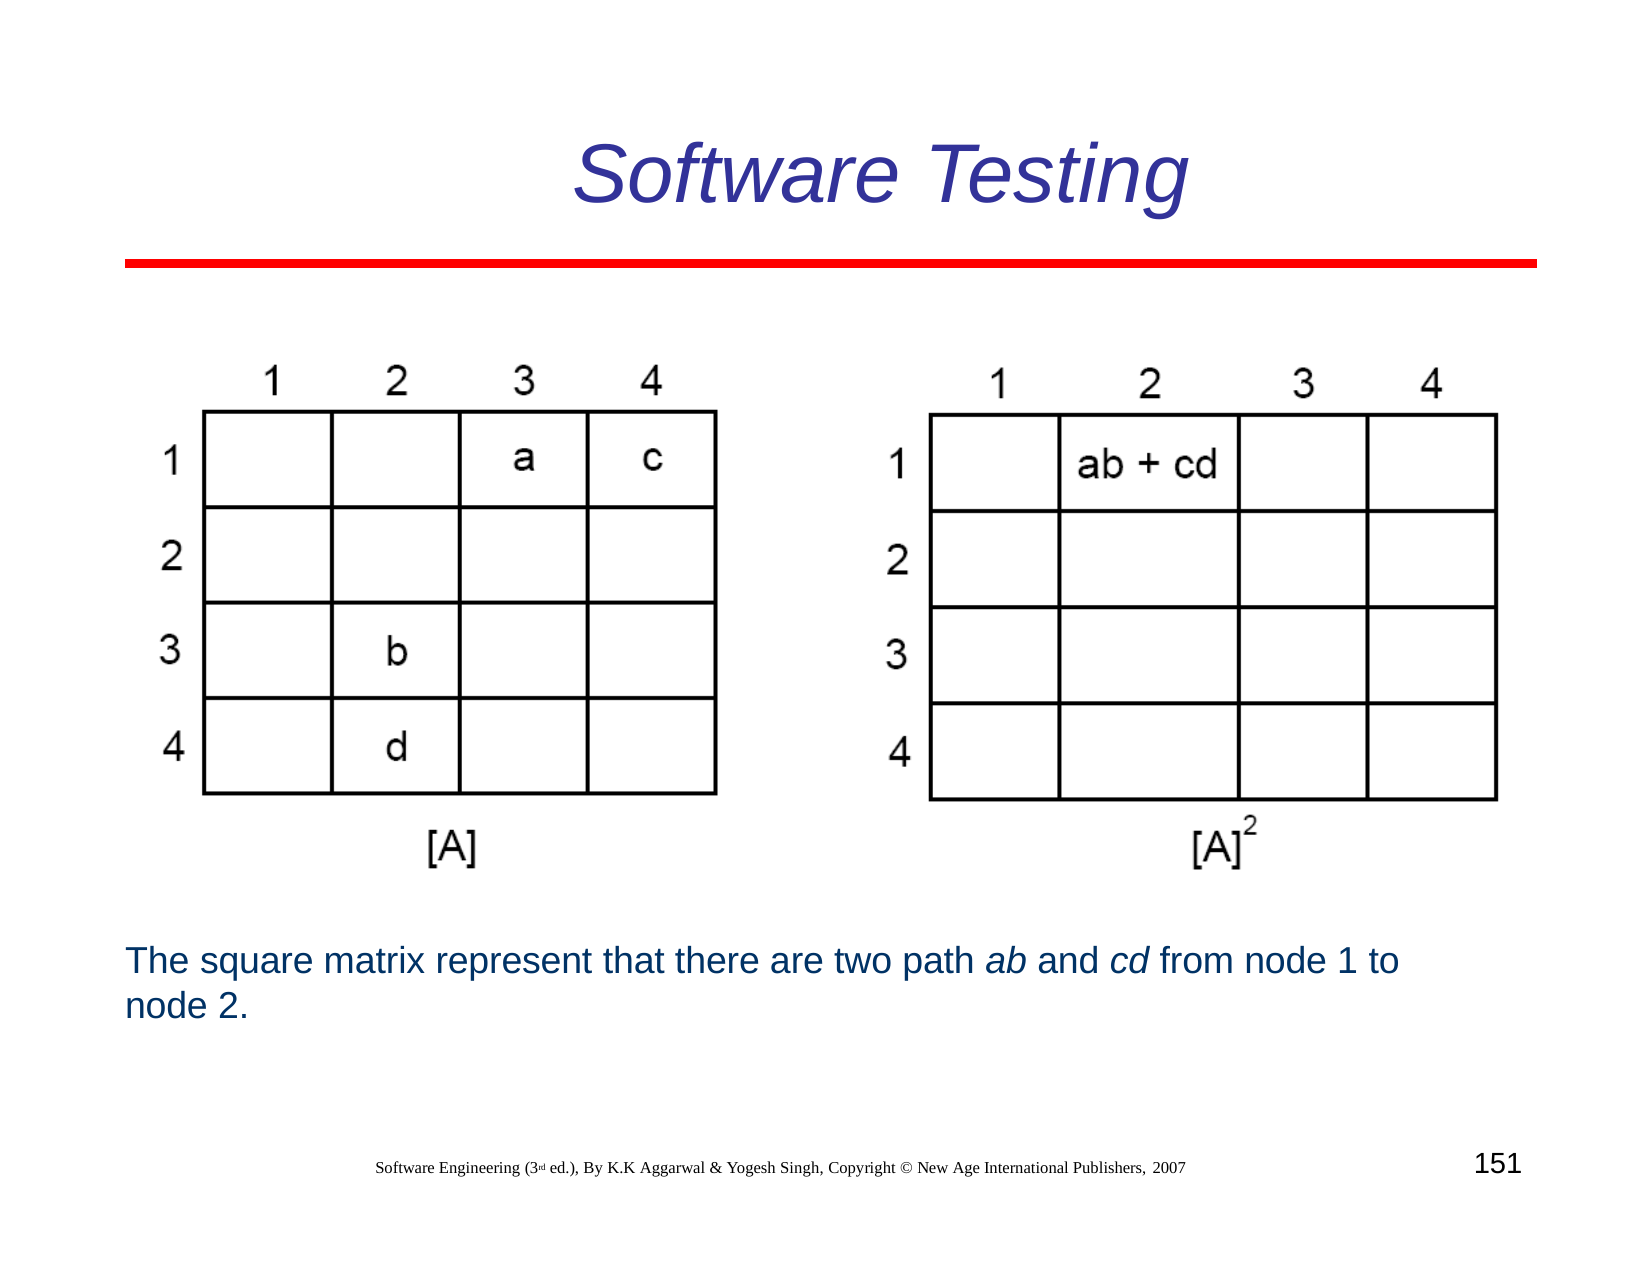

# Software Testing

The square matrix represent that there are two path ab and cd from node 1 to  node 2.
151
Software Engineering (3rd  ed.), By K.K Aggarwal & Yogesh Singh, Copyright © New Age International Publishers, 2007